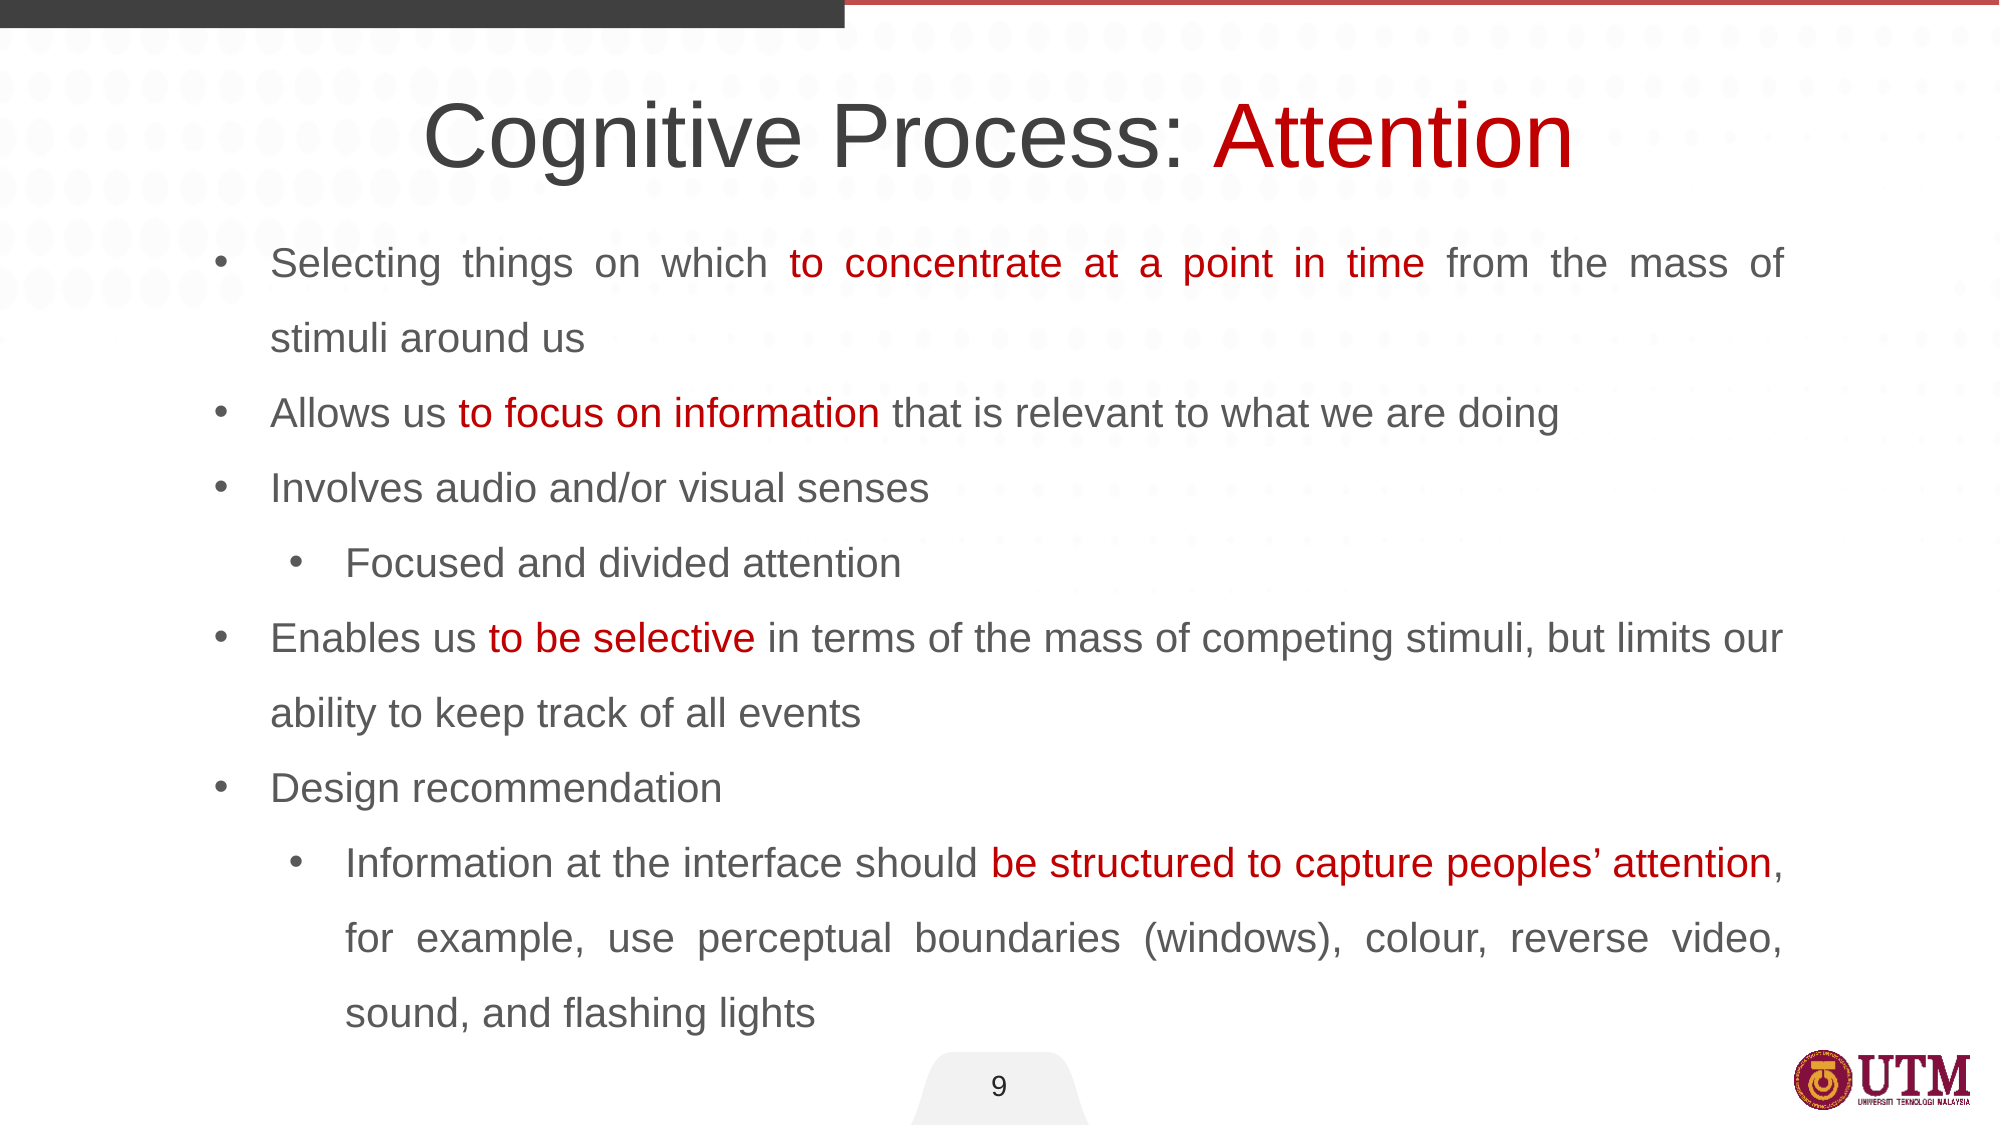

Cognitive Process: Attention
Selecting things on which to concentrate at a point in time from the mass of stimuli around us
Allows us to focus on information that is relevant to what we are doing
Involves audio and/or visual senses
Focused and divided attention
Enables us to be selective in terms of the mass of competing stimuli, but limits our ability to keep track of all events
Design recommendation
Information at the interface should be structured to capture peoples’ attention, for example, use perceptual boundaries (windows), colour, reverse video, sound, and flashing lights
9